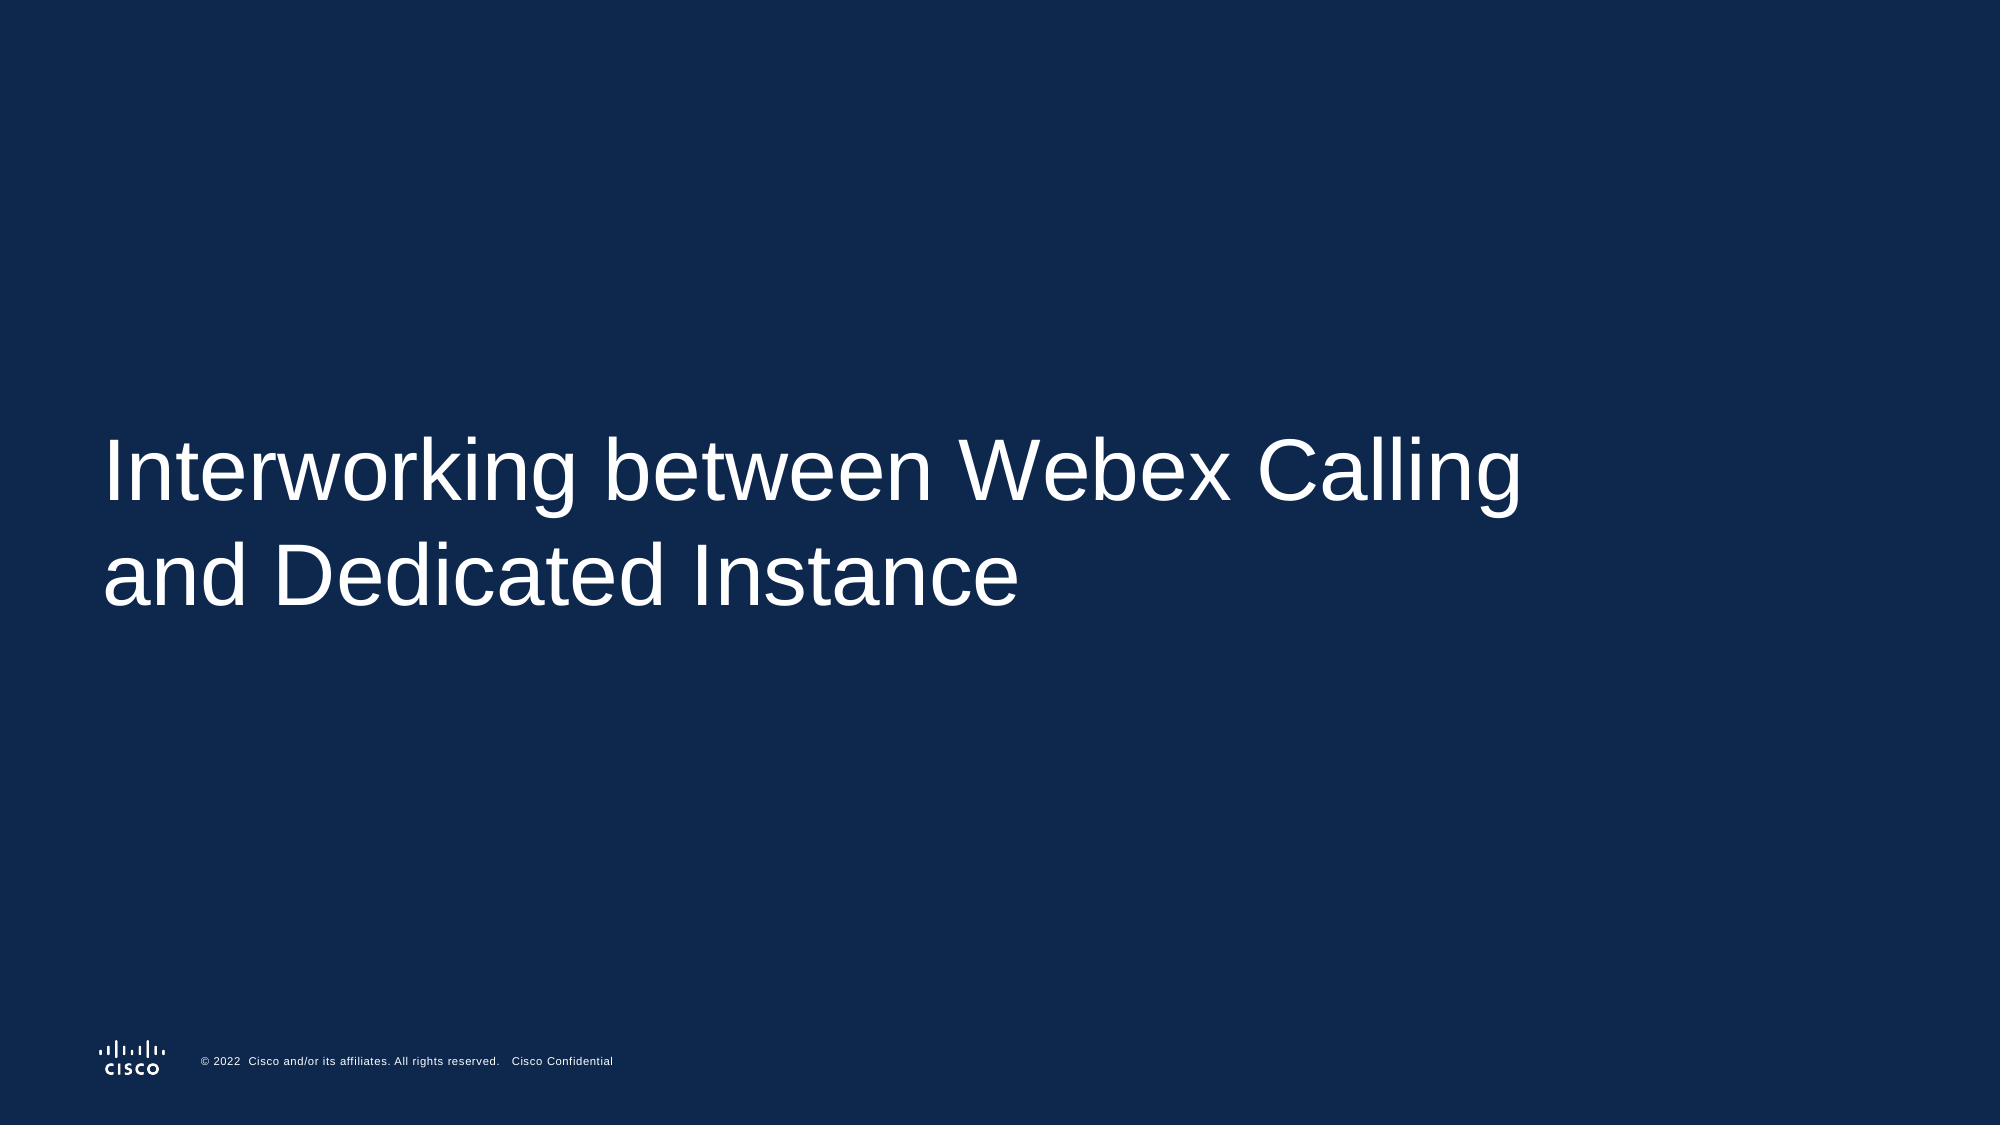

# Interworking between Webex Calling and Dedicated Instance